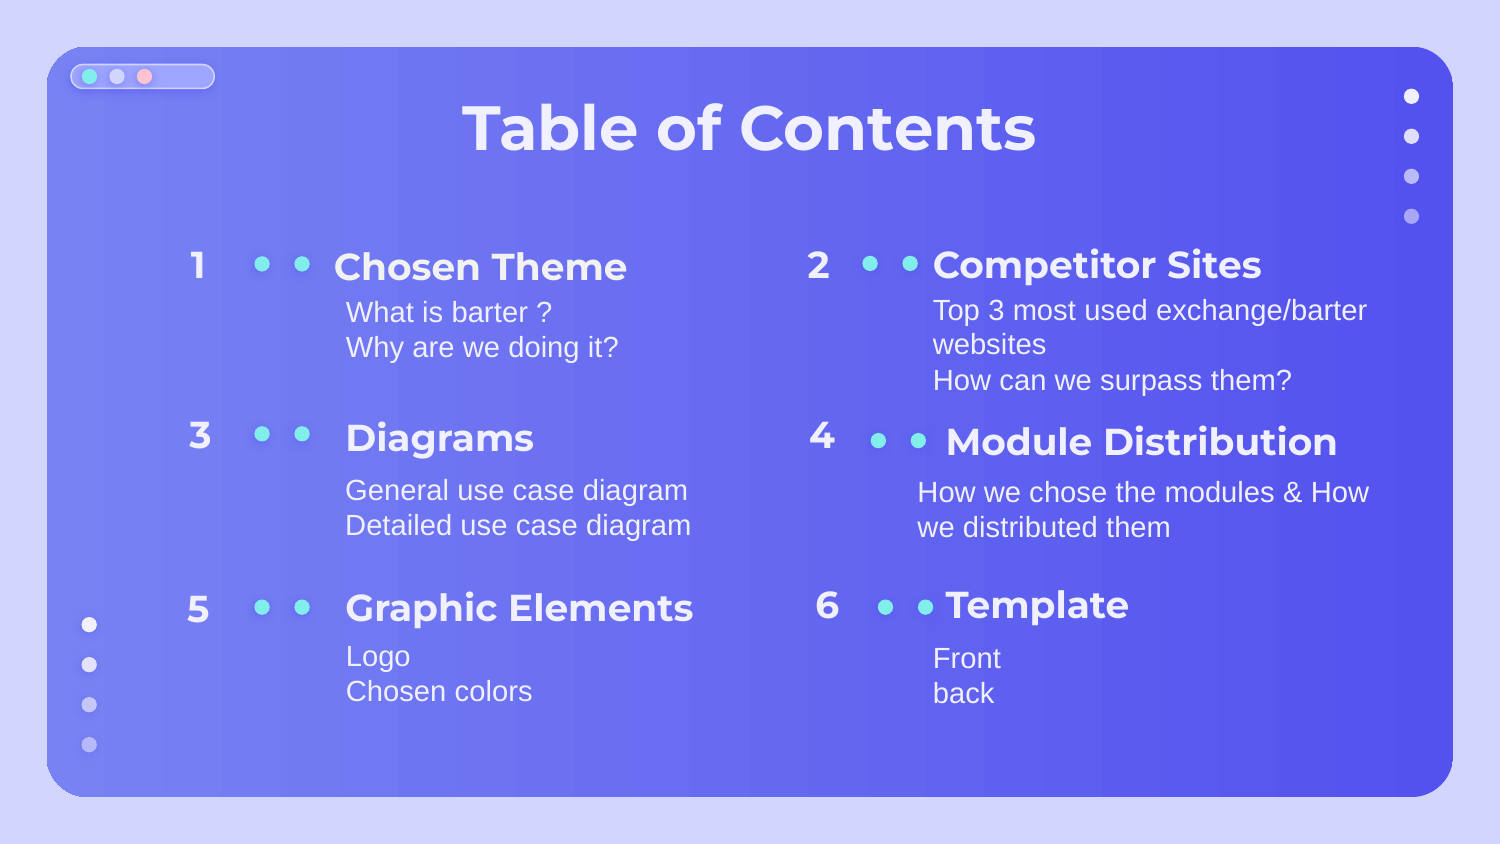

# Table of Contents
1
2
Competitor Sites
Chosen Theme

What is barter ?
Why are we doing it?
Top 3 most used exchange/barter websites
How can we surpass them?
4
3
Diagrams
Module Distribution

How we chose the modules & How we distributed them

General use case diagram
Detailed use case diagram

6
Template
Graphic Elements
5

Logo
Chosen colors
Front
back